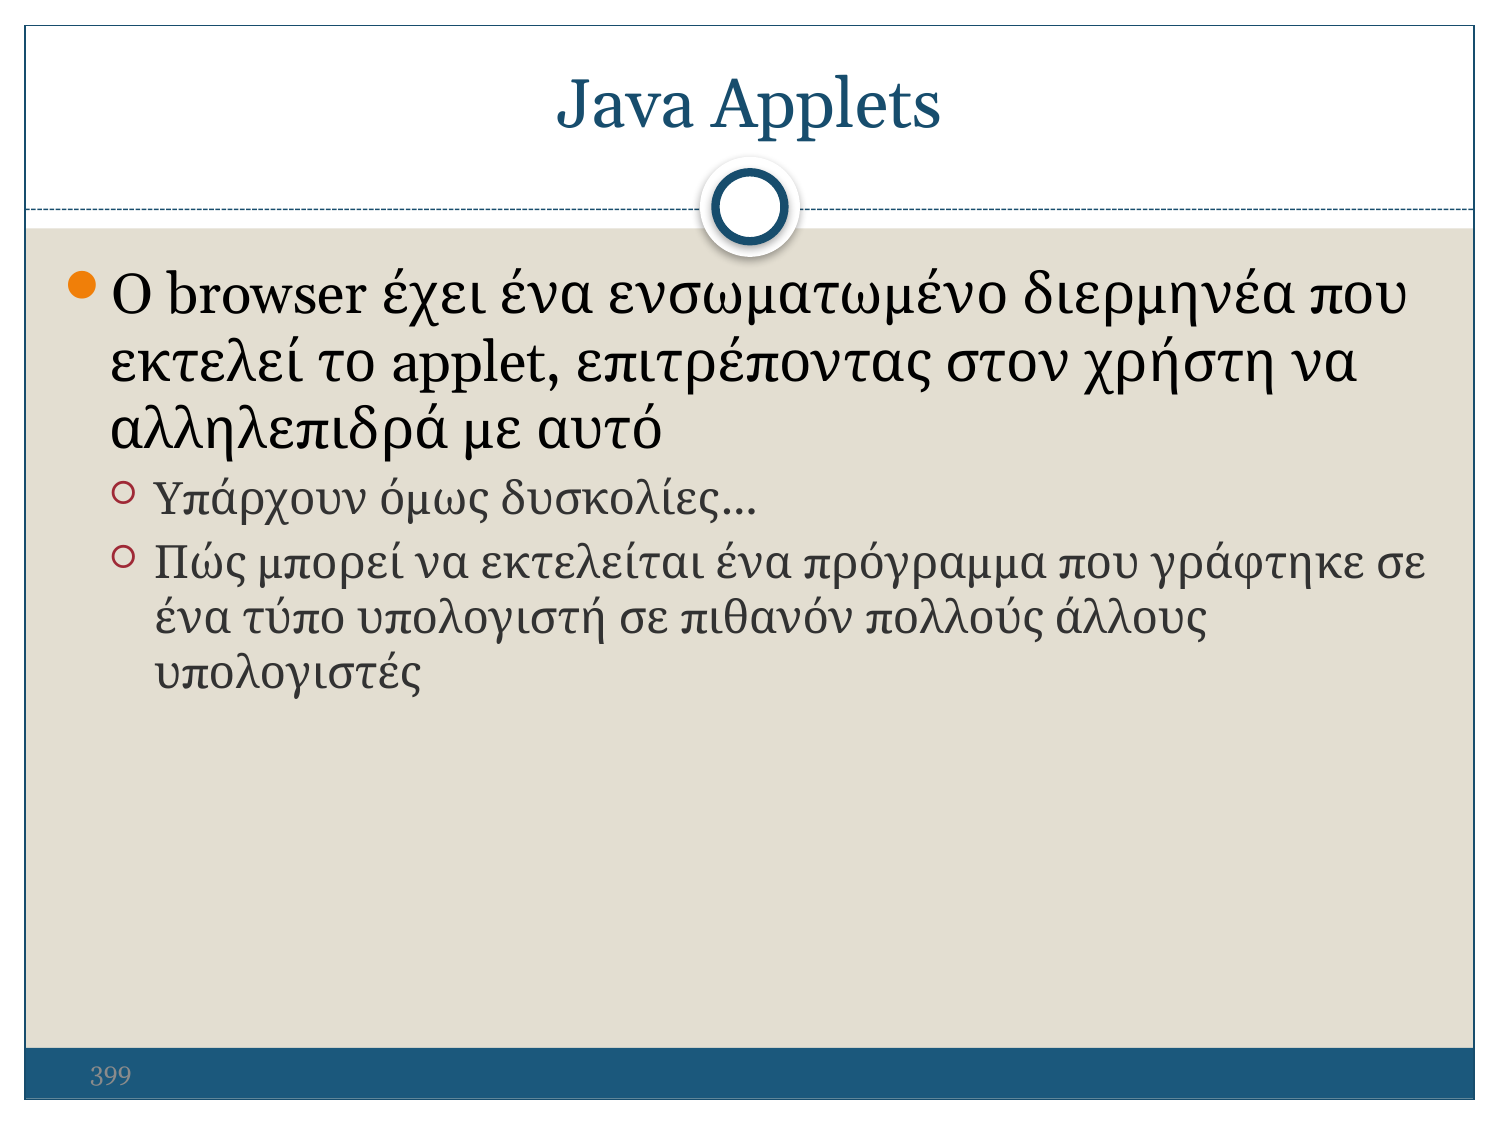

Java Applets
O browser έχει ένα ενσωματωμένο διερμηνέα που εκτελεί το applet, επιτρέποντας στον χρήστη να αλληλεπιδρά με αυτό
Υπάρχουν όμως δυσκολίες…
Πώς μπορεί να εκτελείται ένα πρόγραμμα που γράφτηκε σε ένα τύπο υπολογιστή σε πιθανόν πολλούς άλλους υπολογιστές
399